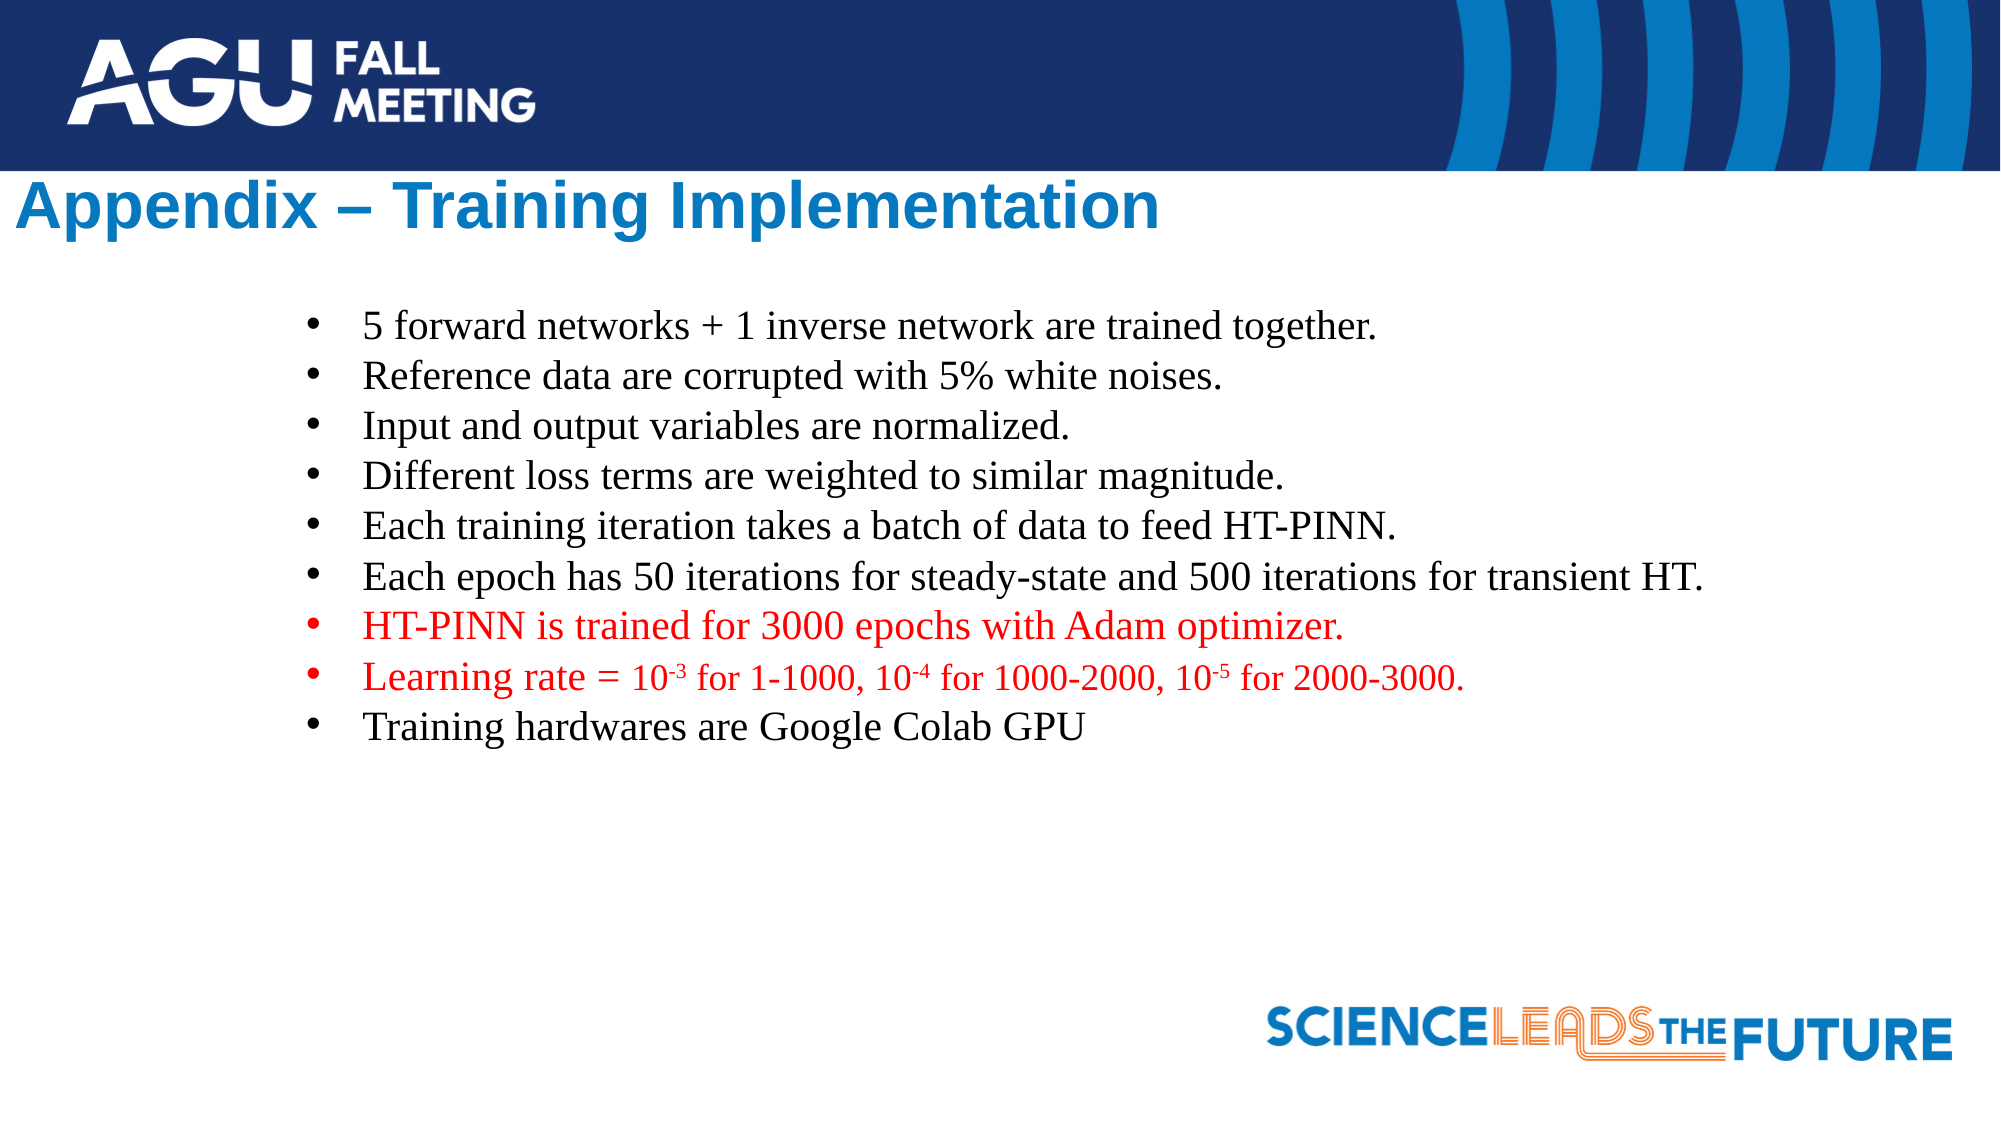

# Appendix – Training Implementation
5 forward networks + 1 inverse network are trained together.
Reference data are corrupted with 5% white noises.
Input and output variables are normalized.
Different loss terms are weighted to similar magnitude.
Each training iteration takes a batch of data to feed HT-PINN.
Each epoch has 50 iterations for steady-state and 500 iterations for transient HT.
HT-PINN is trained for 3000 epochs with Adam optimizer.
Learning rate = 10-3 for 1-1000, 10-4 for 1000-2000, 10-5 for 2000-3000.
Training hardwares are Google Colab GPU